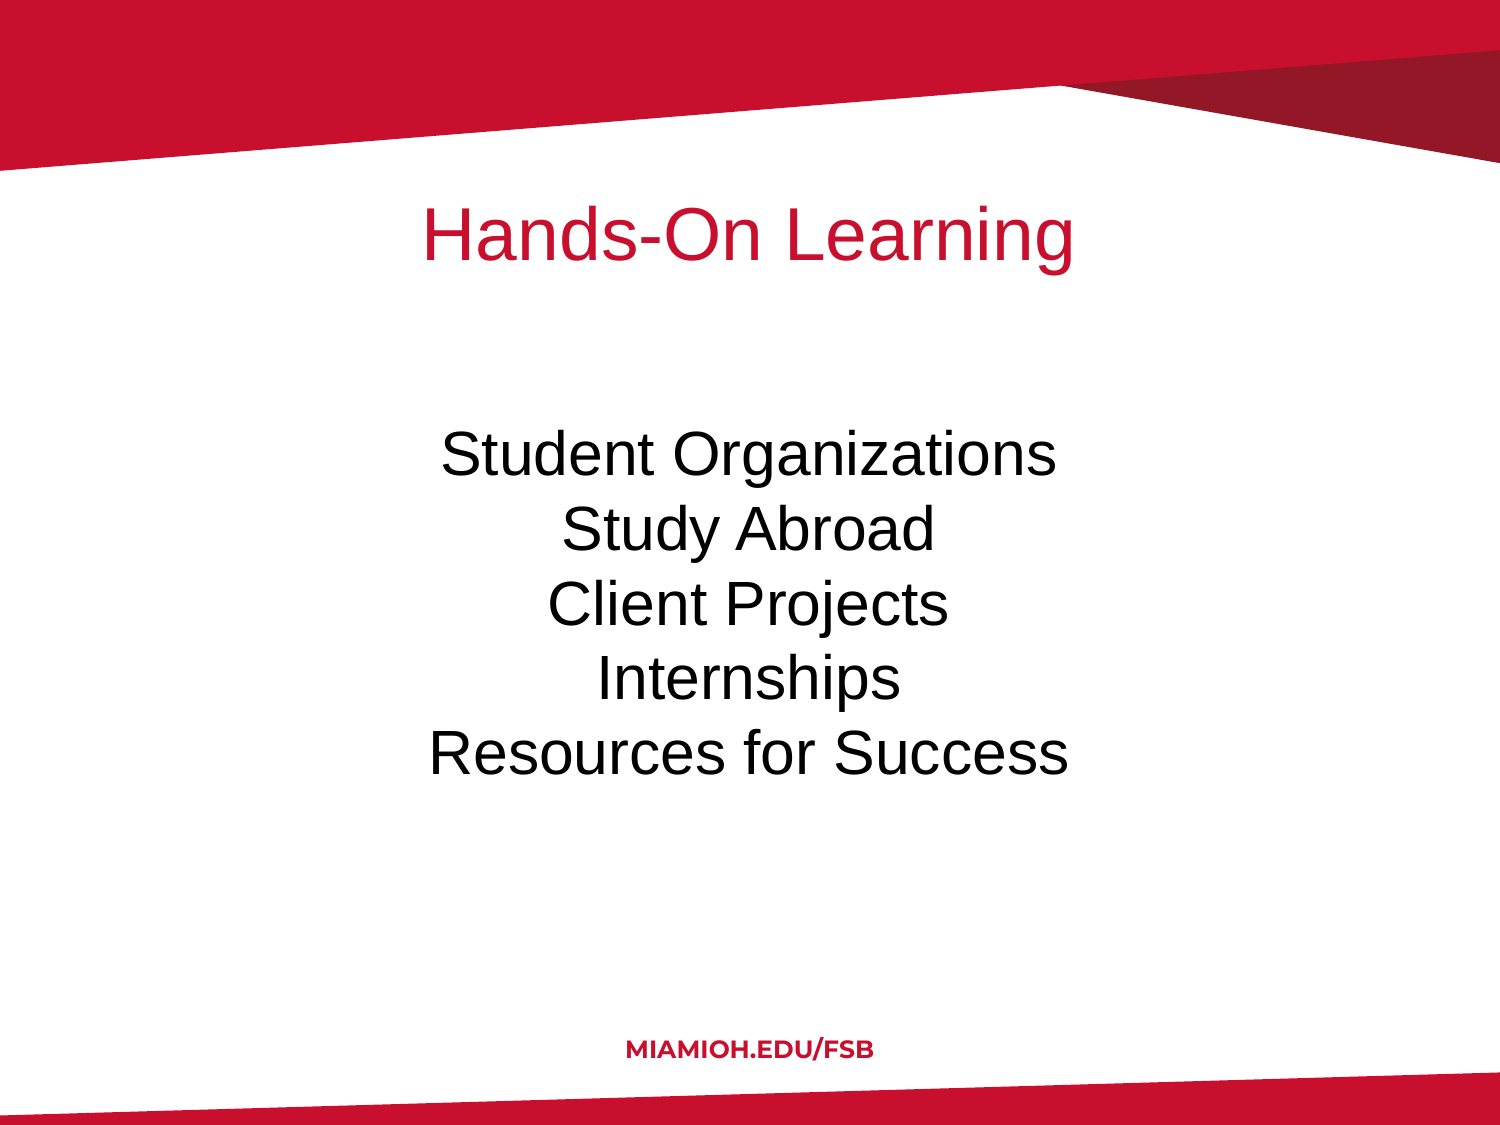

# Hands-On Learning
Student Organizations
Study Abroad
Client Projects
Internships
Resources for Success

MIAMIOH.EDU/FSB